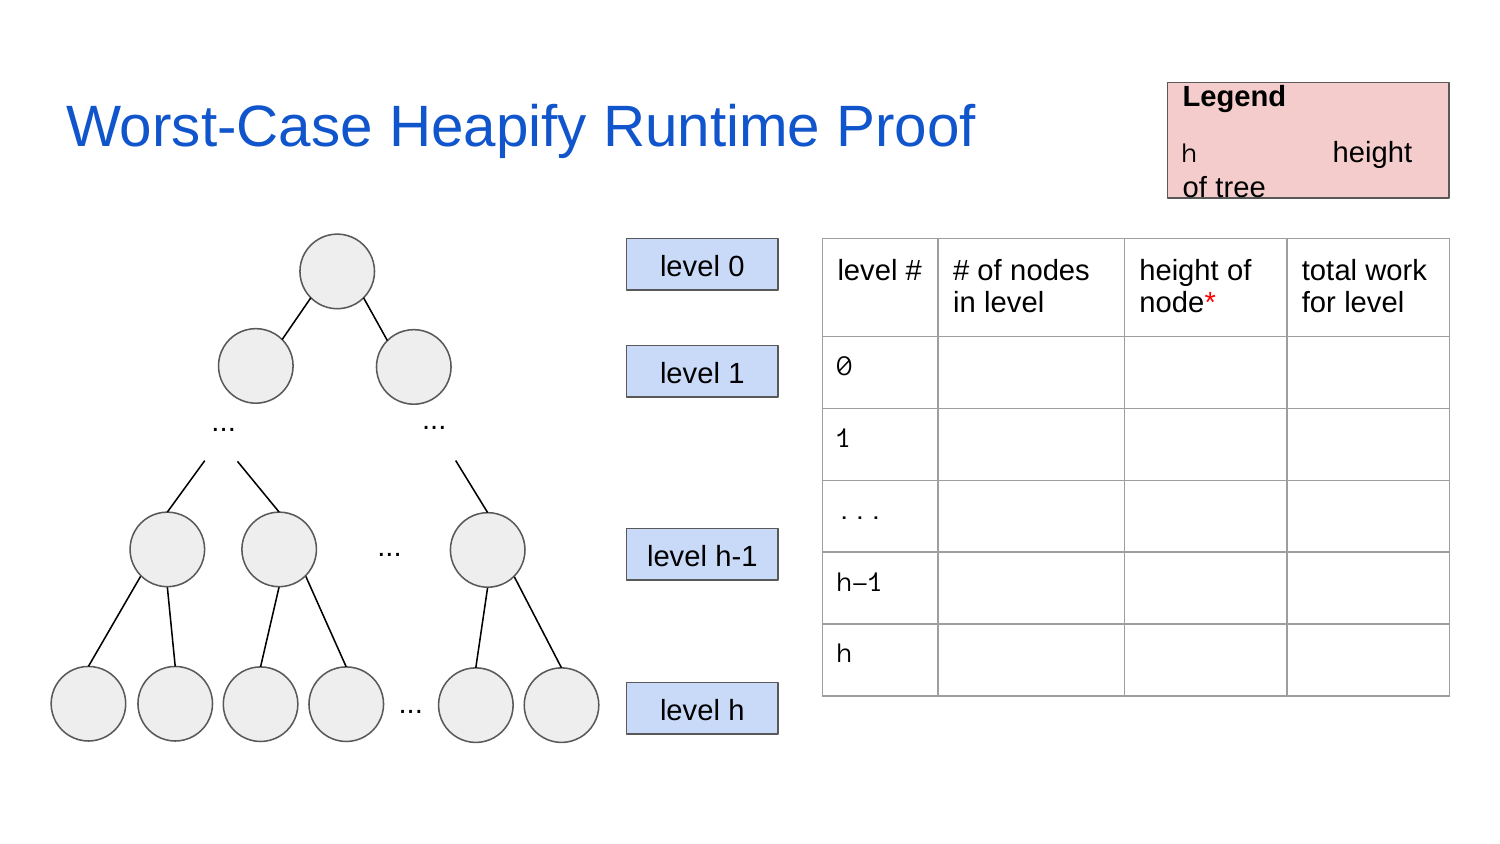

# Worst-Case Heapify Runtime Proof

Legend
h	height of tree

| level # | # of nodes in level | height of node\* | total work for level |
| --- | --- | --- | --- |
| 0 |  |  |  |
| 1 |  |  |  |
| ... |  |  |  |
| h-1 |  |  |  |
| h |  |  |  |
level 0

level 1
...
...

...
level h-1

...
level h